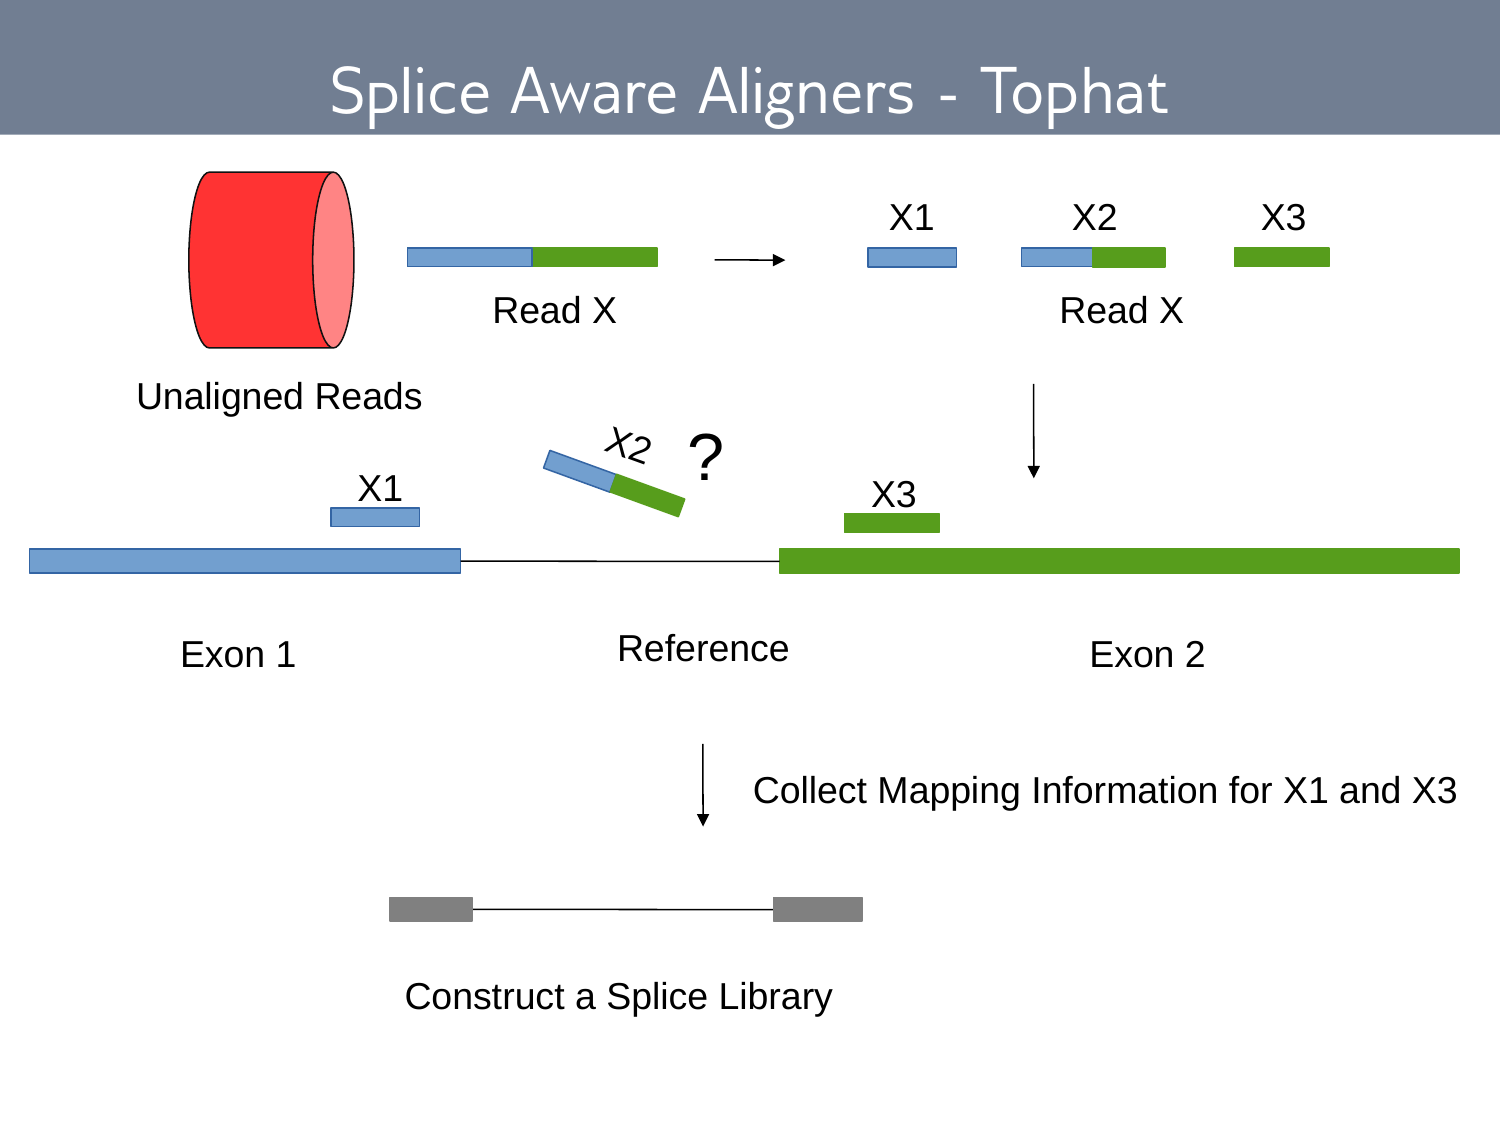

Splice Aware Aligners - Tophat

X1
X2
X3

Read X
Read X
Unaligned Reads

?
X2
X1
X3

Reference
Exon 1
Exon 2

Collect Mapping Information for X1 and X3

Construct a Splice Library